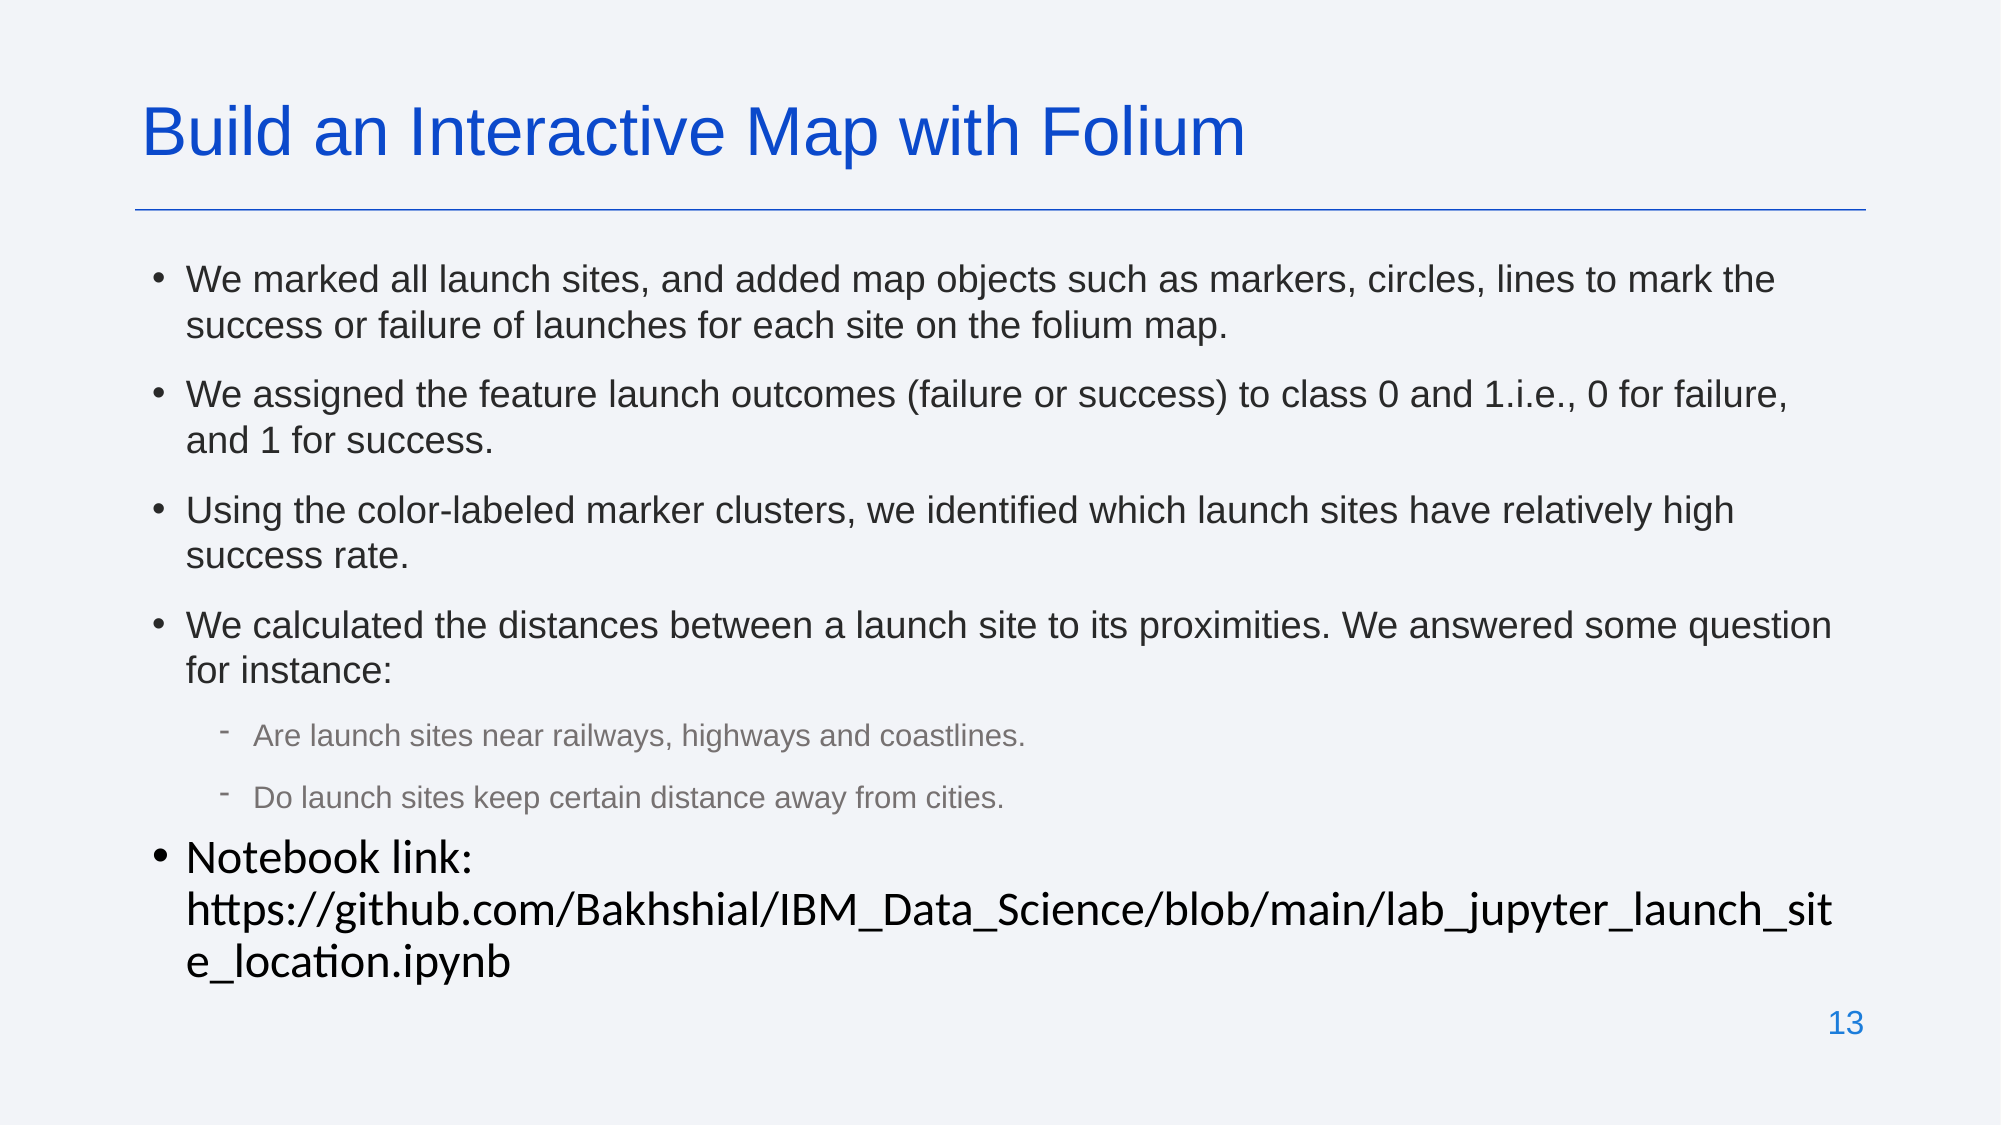

Build an Interactive Map with Folium
We marked all launch sites, and added map objects such as markers, circles, lines to mark the success or failure of launches for each site on the folium map.
We assigned the feature launch outcomes (failure or success) to class 0 and 1.i.e., 0 for failure, and 1 for success.
Using the color-labeled marker clusters, we identified which launch sites have relatively high success rate.
We calculated the distances between a launch site to its proximities. We answered some question for instance:
Are launch sites near railways, highways and coastlines.
Do launch sites keep certain distance away from cities.
Notebook link: https://github.com/Bakhshial/IBM_Data_Science/blob/main/lab_jupyter_launch_site_location.ipynb
13